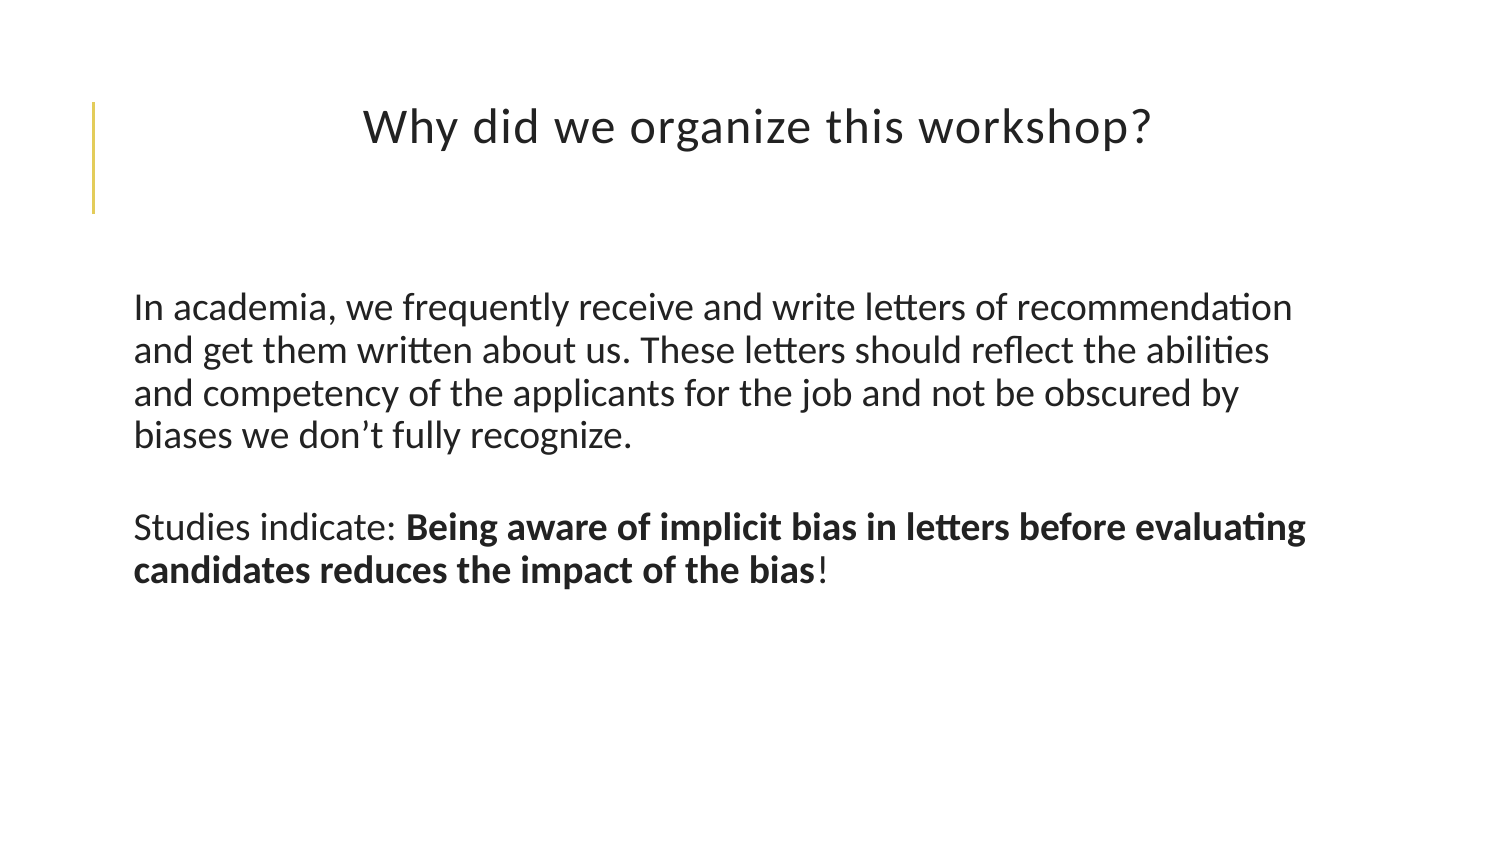

# Why did we organize this workshop?

In academia, we frequently receive and write letters of recommendation and get them written about us. These letters should reflect the abilities and competency of the applicants for the job and not be obscured by biases we don’t fully recognize.

Studies indicate: Being aware of implicit bias in letters before evaluating candidates reduces the impact of the bias!